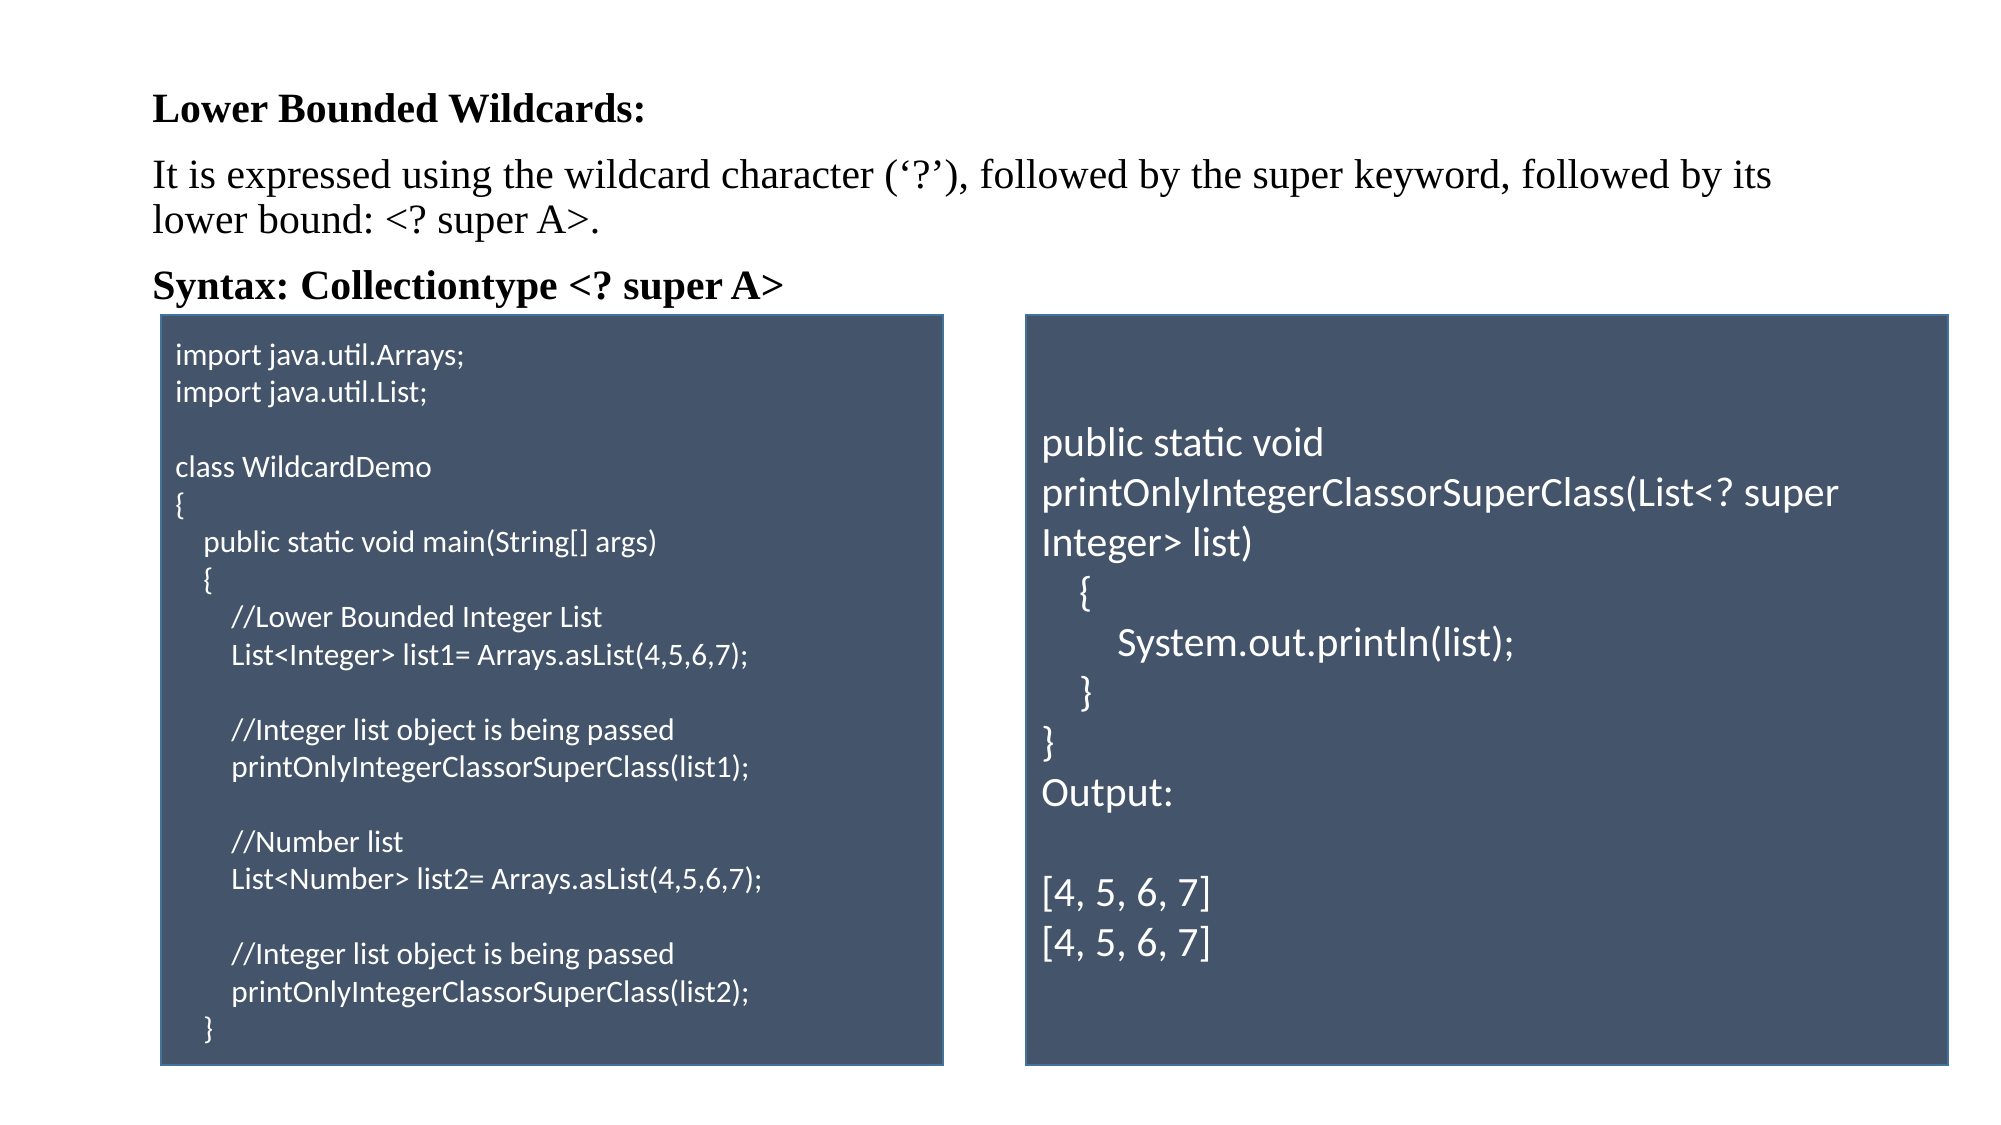

Lower Bounded Wildcards:
It is expressed using the wildcard character (‘?’), followed by the super keyword, followed by its lower bound: <? super A>.
Syntax: Collectiontype <? super A>

import java.util.Arrays;
import java.util.List;

class WildcardDemo
{
    public static void main(String[] args)
    {
        //Lower Bounded Integer List
        List<Integer> list1= Arrays.asList(4,5,6,7);

        //Integer list object is being passed
        printOnlyIntegerClassorSuperClass(list1);

        //Number list
        List<Number> list2= Arrays.asList(4,5,6,7);

        //Integer list object is being passed
        printOnlyIntegerClassorSuperClass(list2);
    }
public static void printOnlyIntegerClassorSuperClass(List<? super Integer> list)
    {
        System.out.println(list);
    }
}
Output:

[4, 5, 6, 7]
[4, 5, 6, 7]